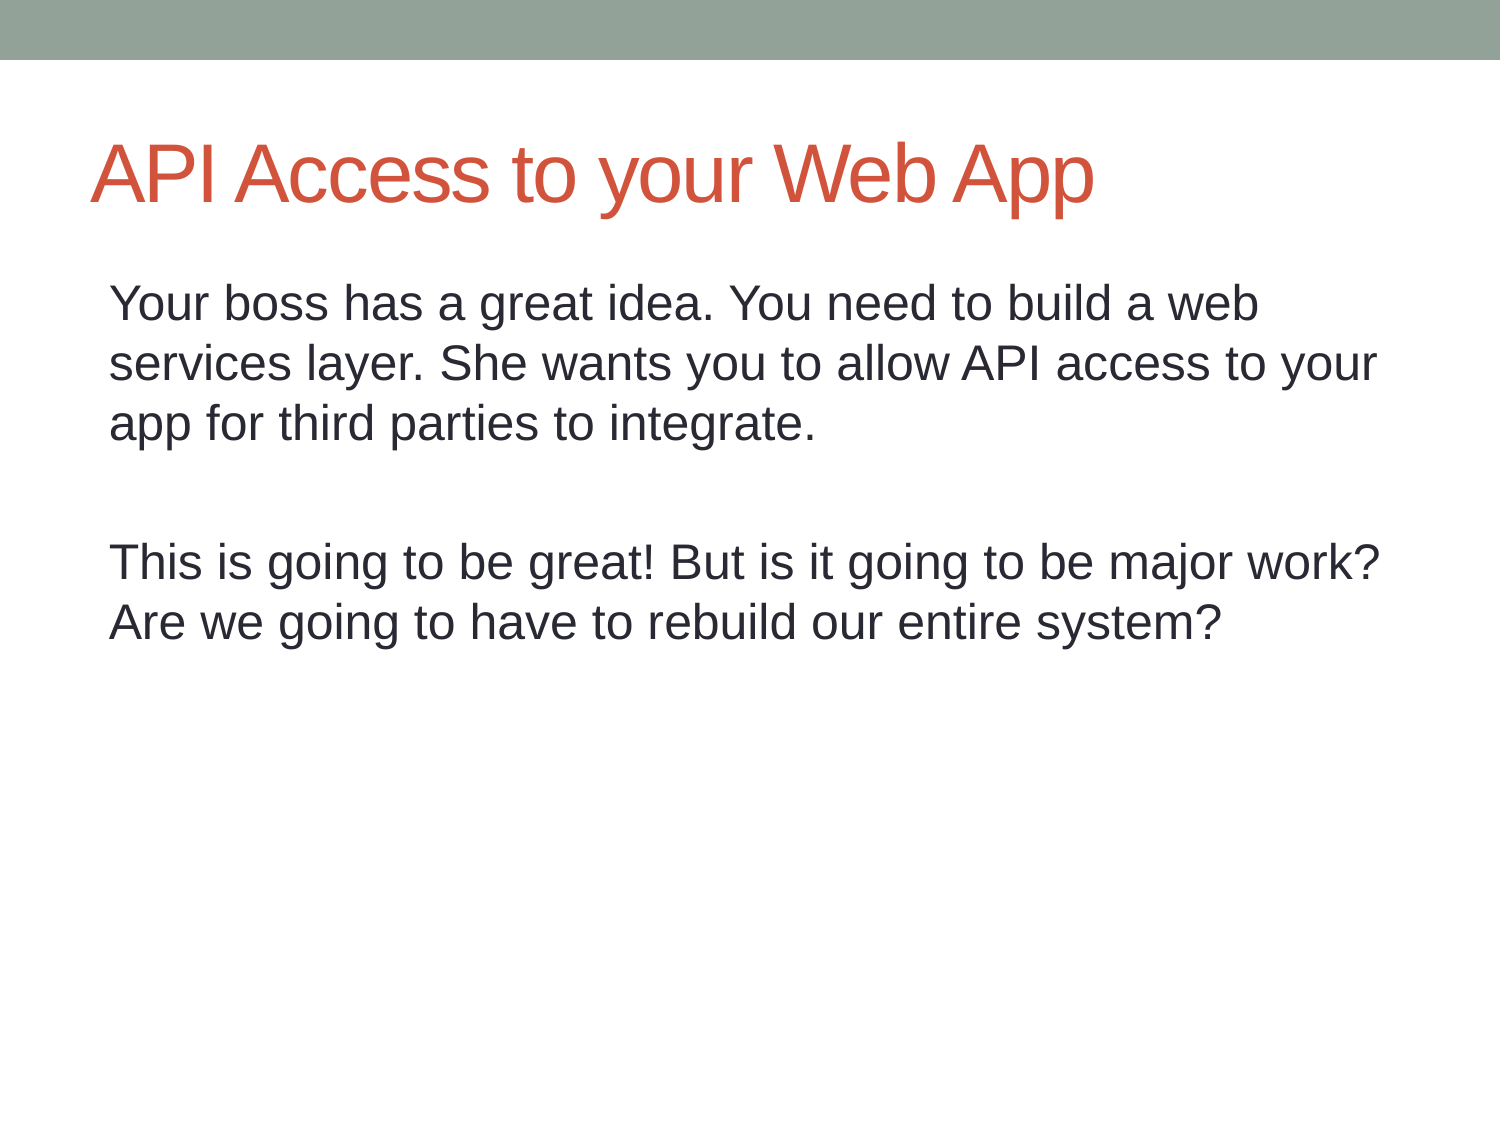

# API Access to your Web App
Your boss has a great idea. You need to build a web services layer. She wants you to allow API access to your app for third parties to integrate.

This is going to be great! But is it going to be major work? Are we going to have to rebuild our entire system?